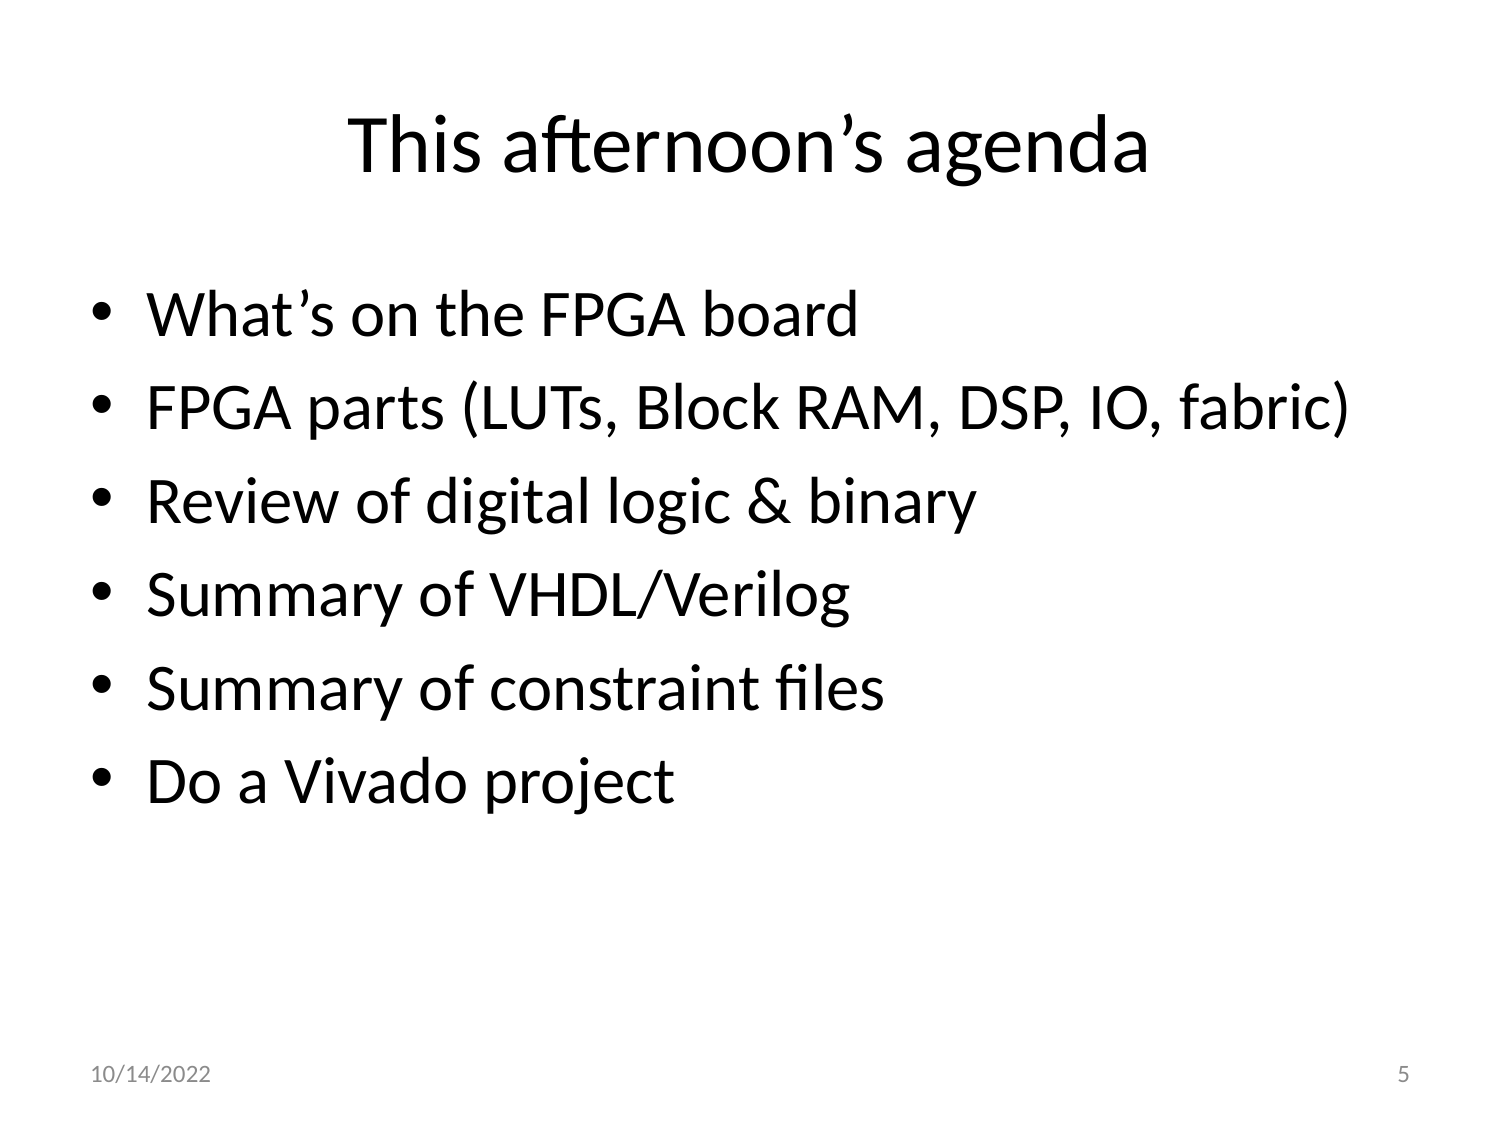

# This afternoon’s agenda
What’s on the FPGA board
FPGA parts (LUTs, Block RAM, DSP, IO, fabric)
Review of digital logic & binary
Summary of VHDL/Verilog
Summary of constraint files
Do a Vivado project

10/14/2022
5